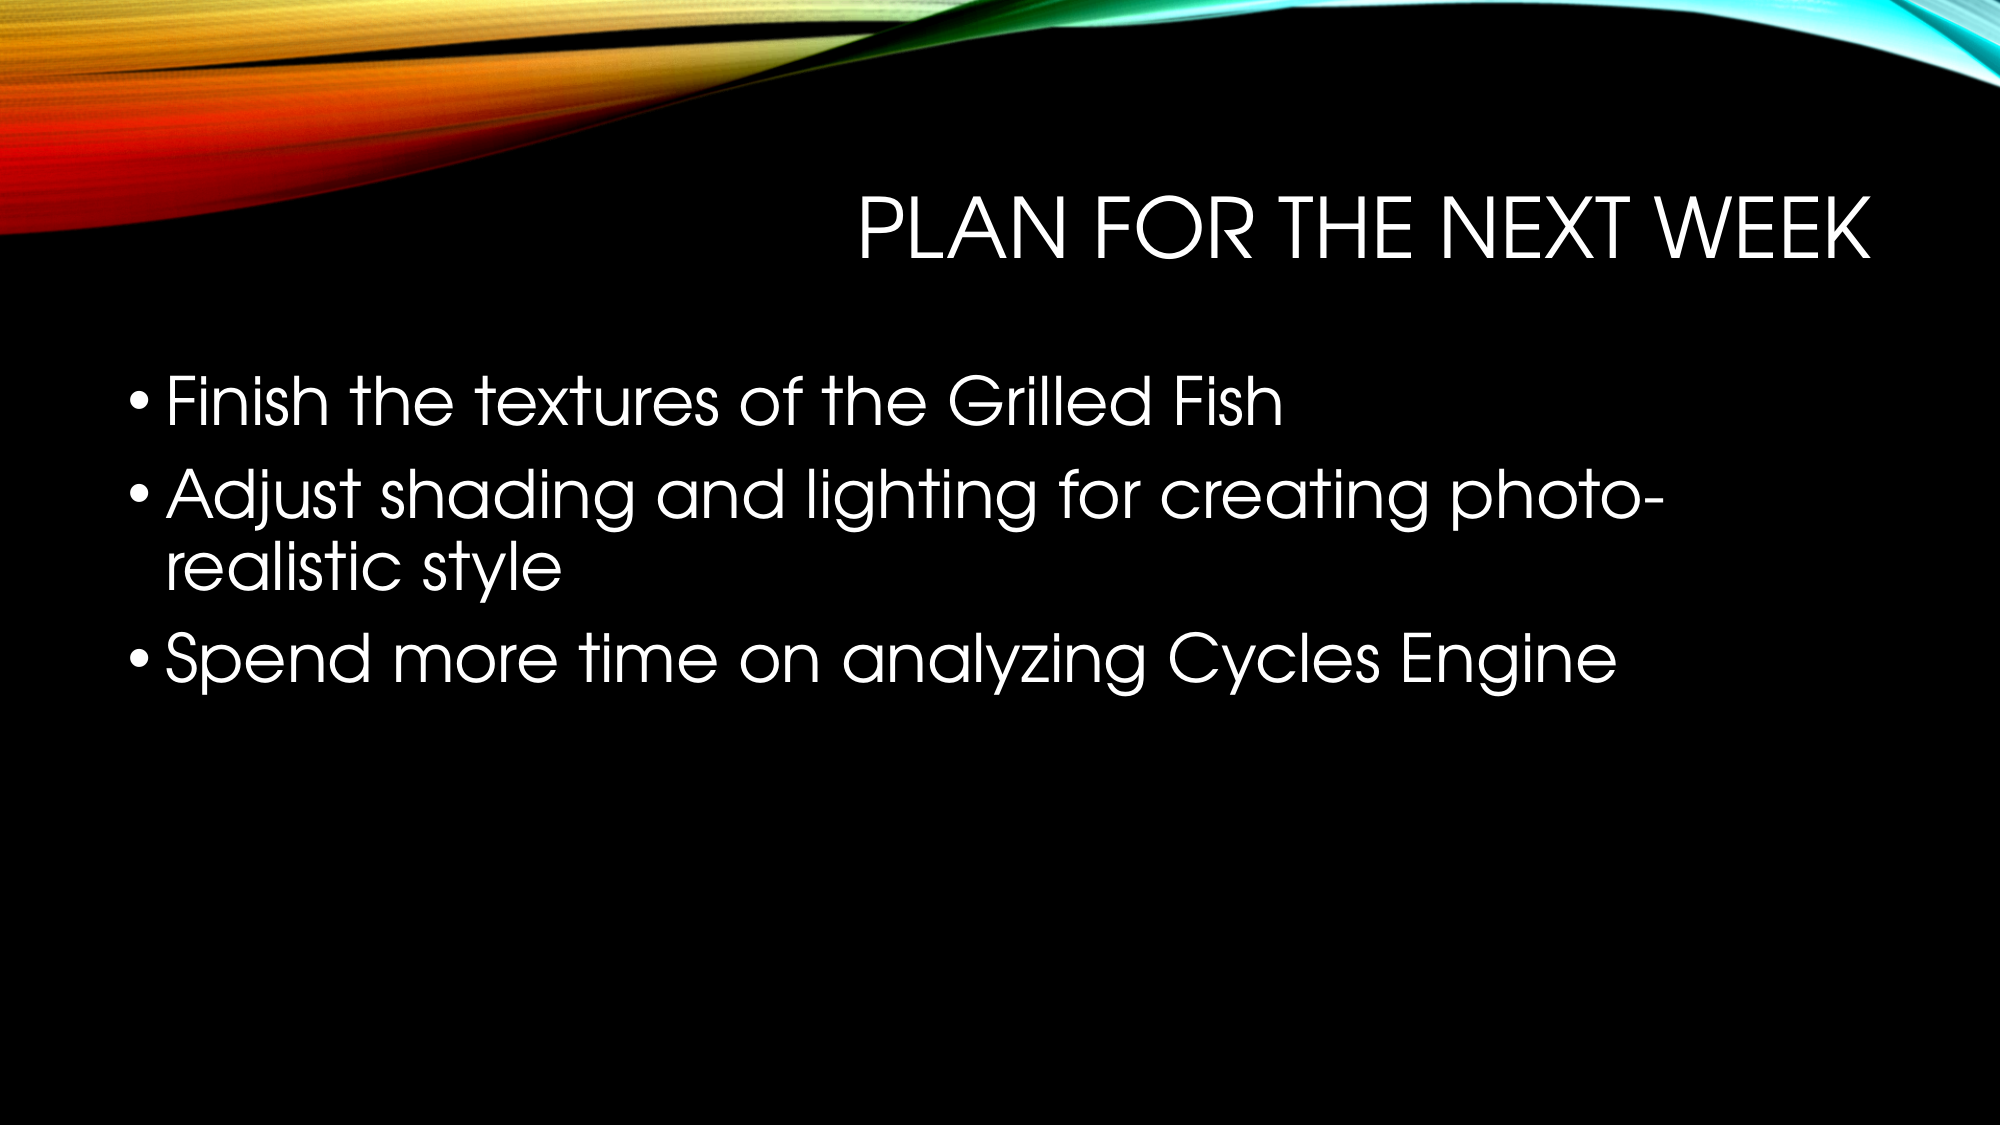

# Plan for the next week
Finish the textures of the Grilled Fish
Adjust shading and lighting for creating photo-realistic style
Spend more time on analyzing Cycles Engine